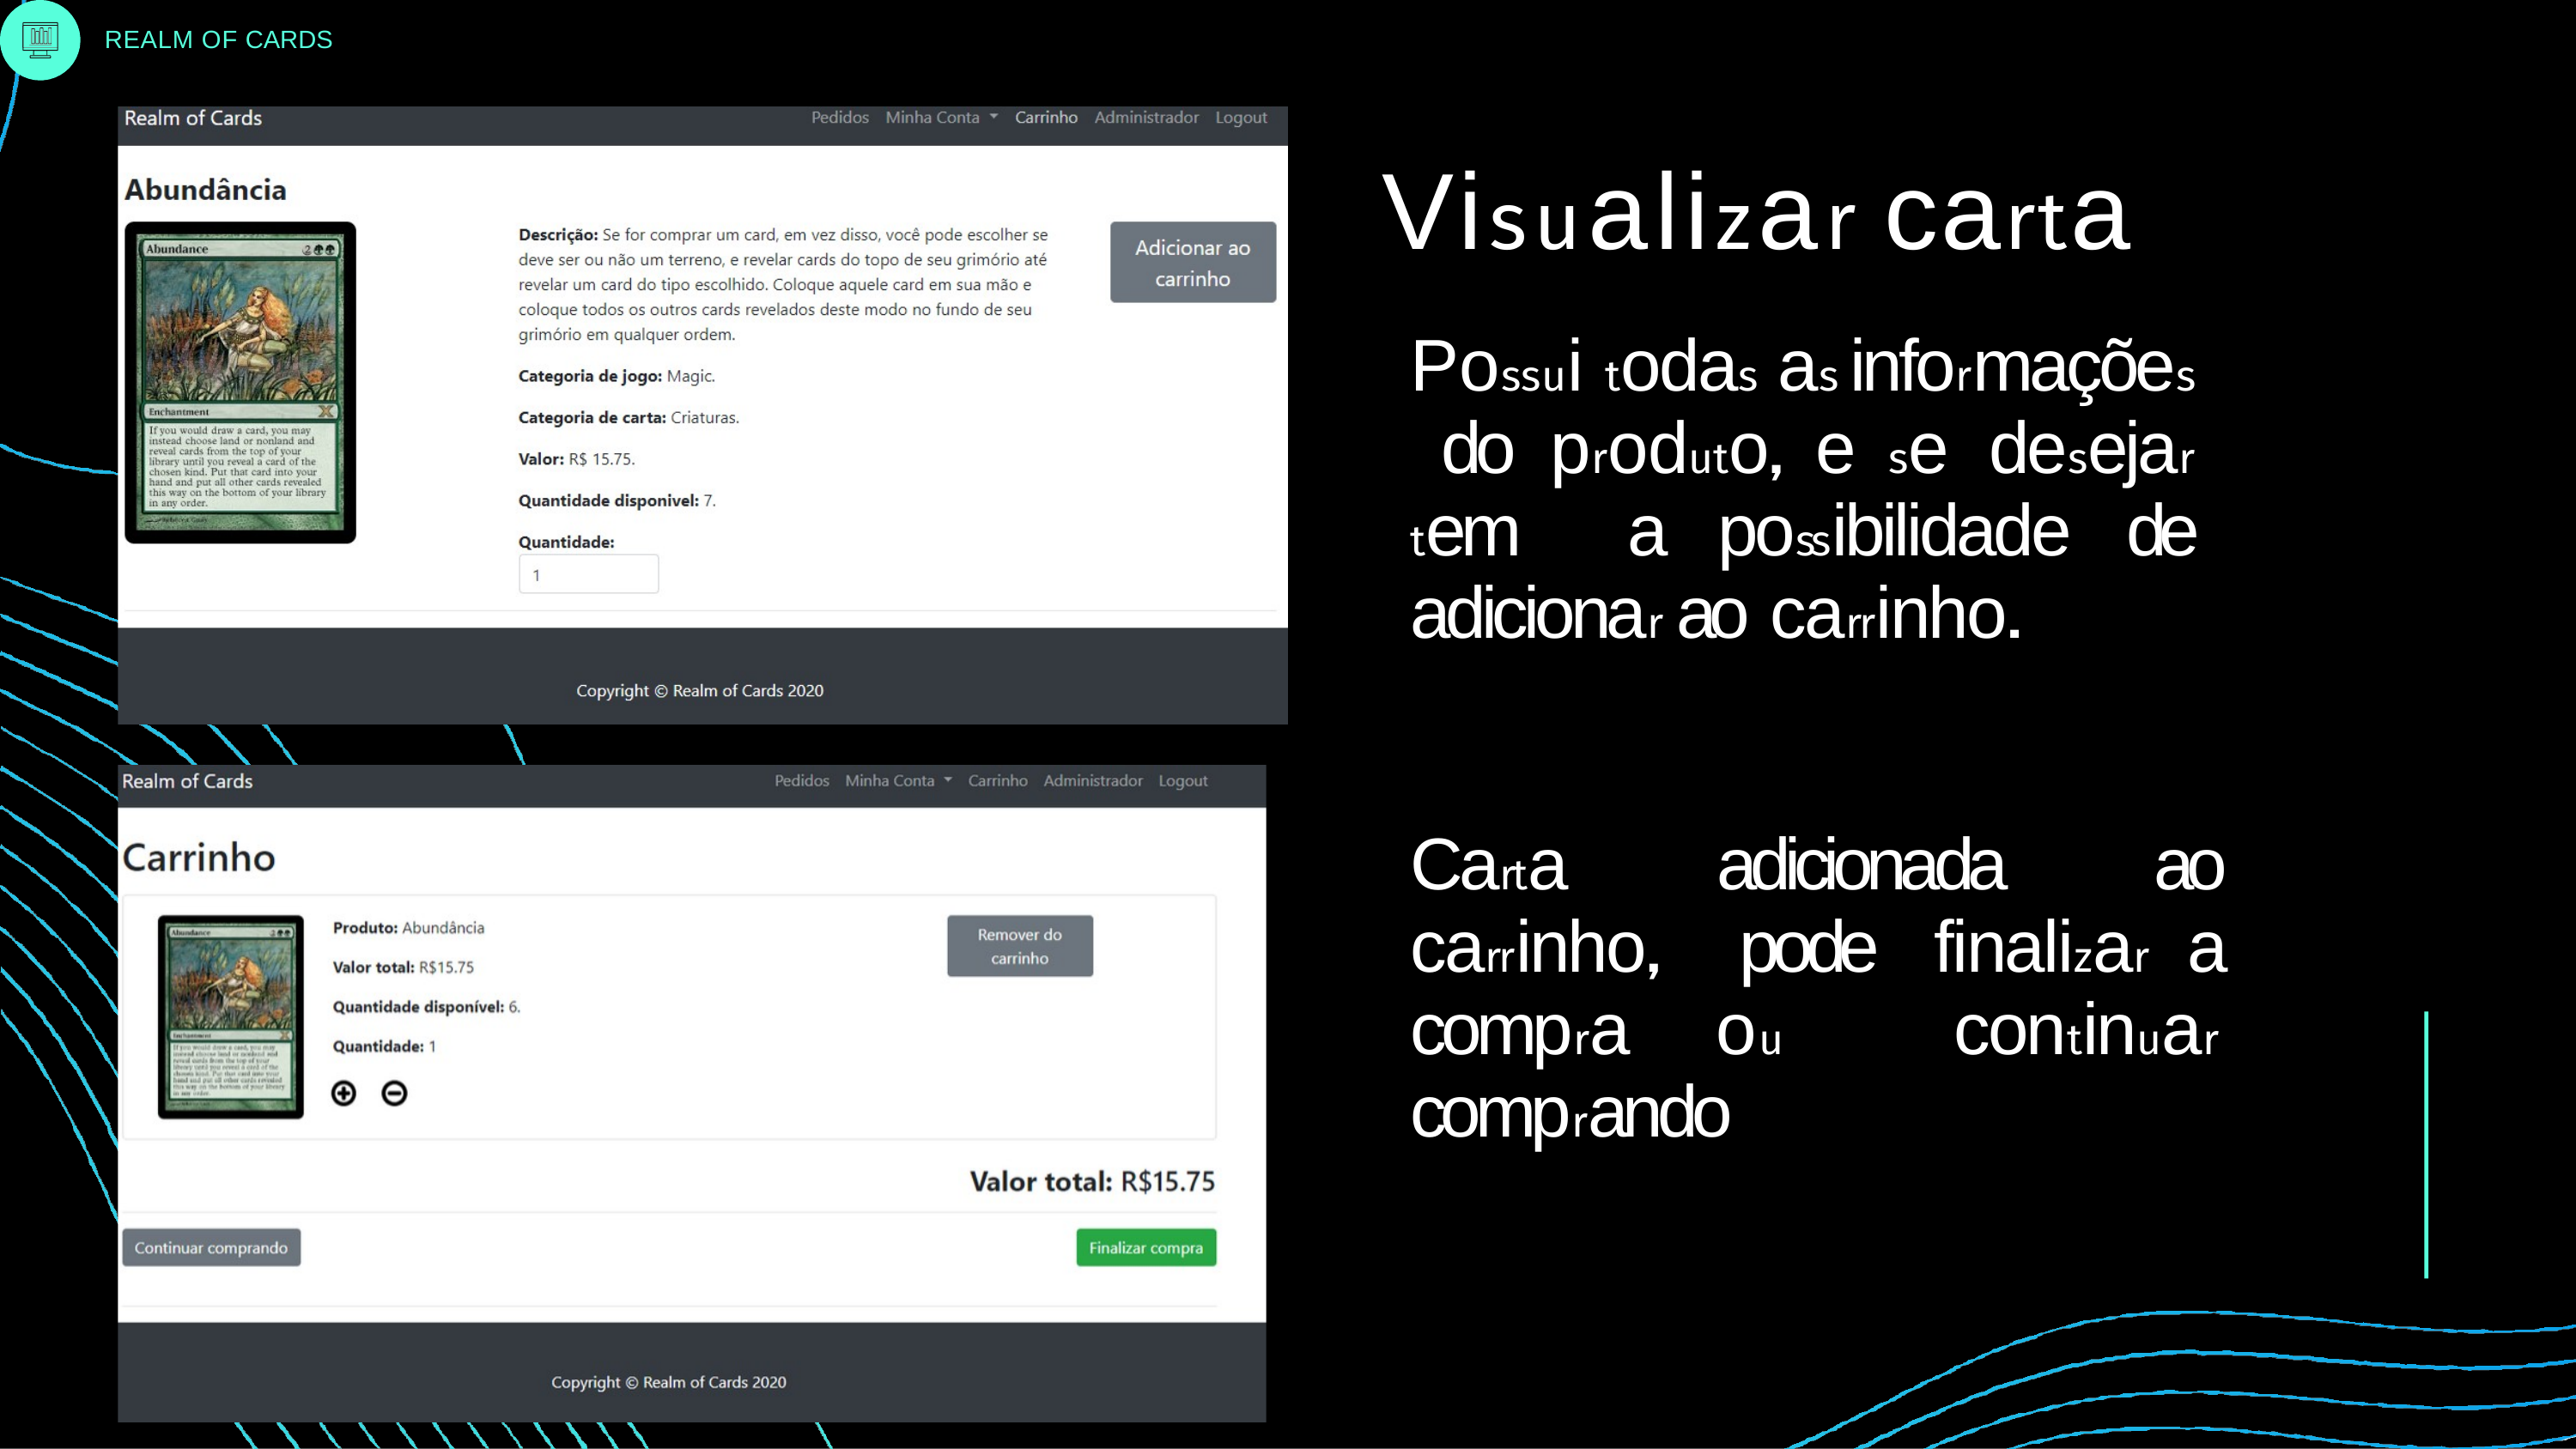

REALM OF CARDS

# Visualizar carta
Possui todas as informações  do produto, e se desejar tem  a possibilidade de adicionar  ao carrinho.

Carta adicionada ao carrinho,  pode finalizar a compra ou  continuar comprando